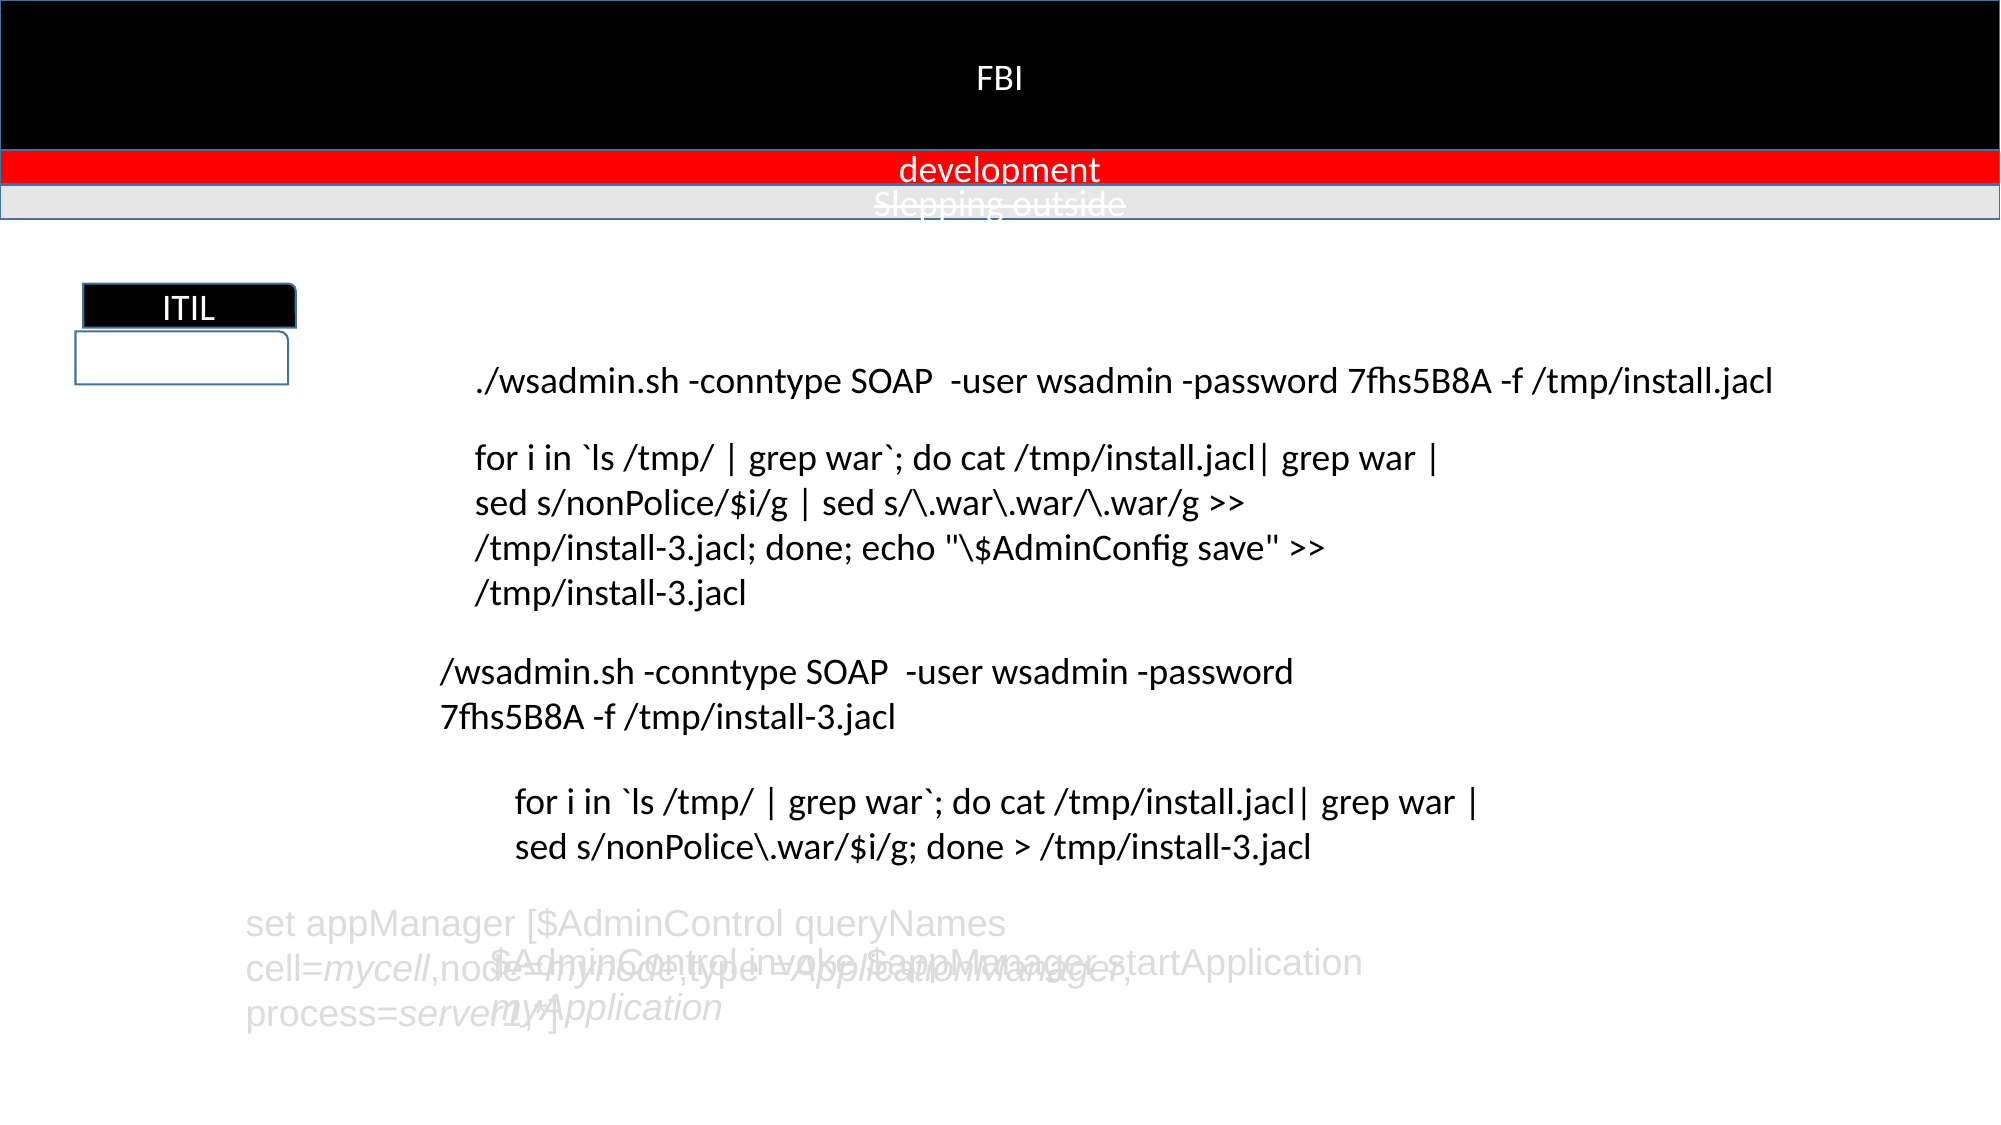

FBI

development
Slepping outside
ITIL

./wsadmin.sh -conntype SOAP  -user wsadmin -password 7fhs5B8A -f /tmp/install.jacl
for i in `ls /tmp/ | grep war`; do cat /tmp/install.jacl| grep war | sed s/nonPolice/$i/g | sed s/\.war\.war/\.war/g >> /tmp/install-3.jacl; done; echo "\$AdminConfig save" >> /tmp/install-3.jacl
/wsadmin.sh -conntype SOAP  -user wsadmin -password 7fhs5B8A -f /tmp/install-3.jacl
for i in `ls /tmp/ | grep war`; do cat /tmp/install.jacl| grep war | sed s/nonPolice\.war/$i/g; done > /tmp/install-3.jacl
set appManager [$AdminControl queryNames cell=mycell,node=mynode,type =ApplicationManager, process=server1,*]
$AdminControl invoke $appManager startApplication myApplication